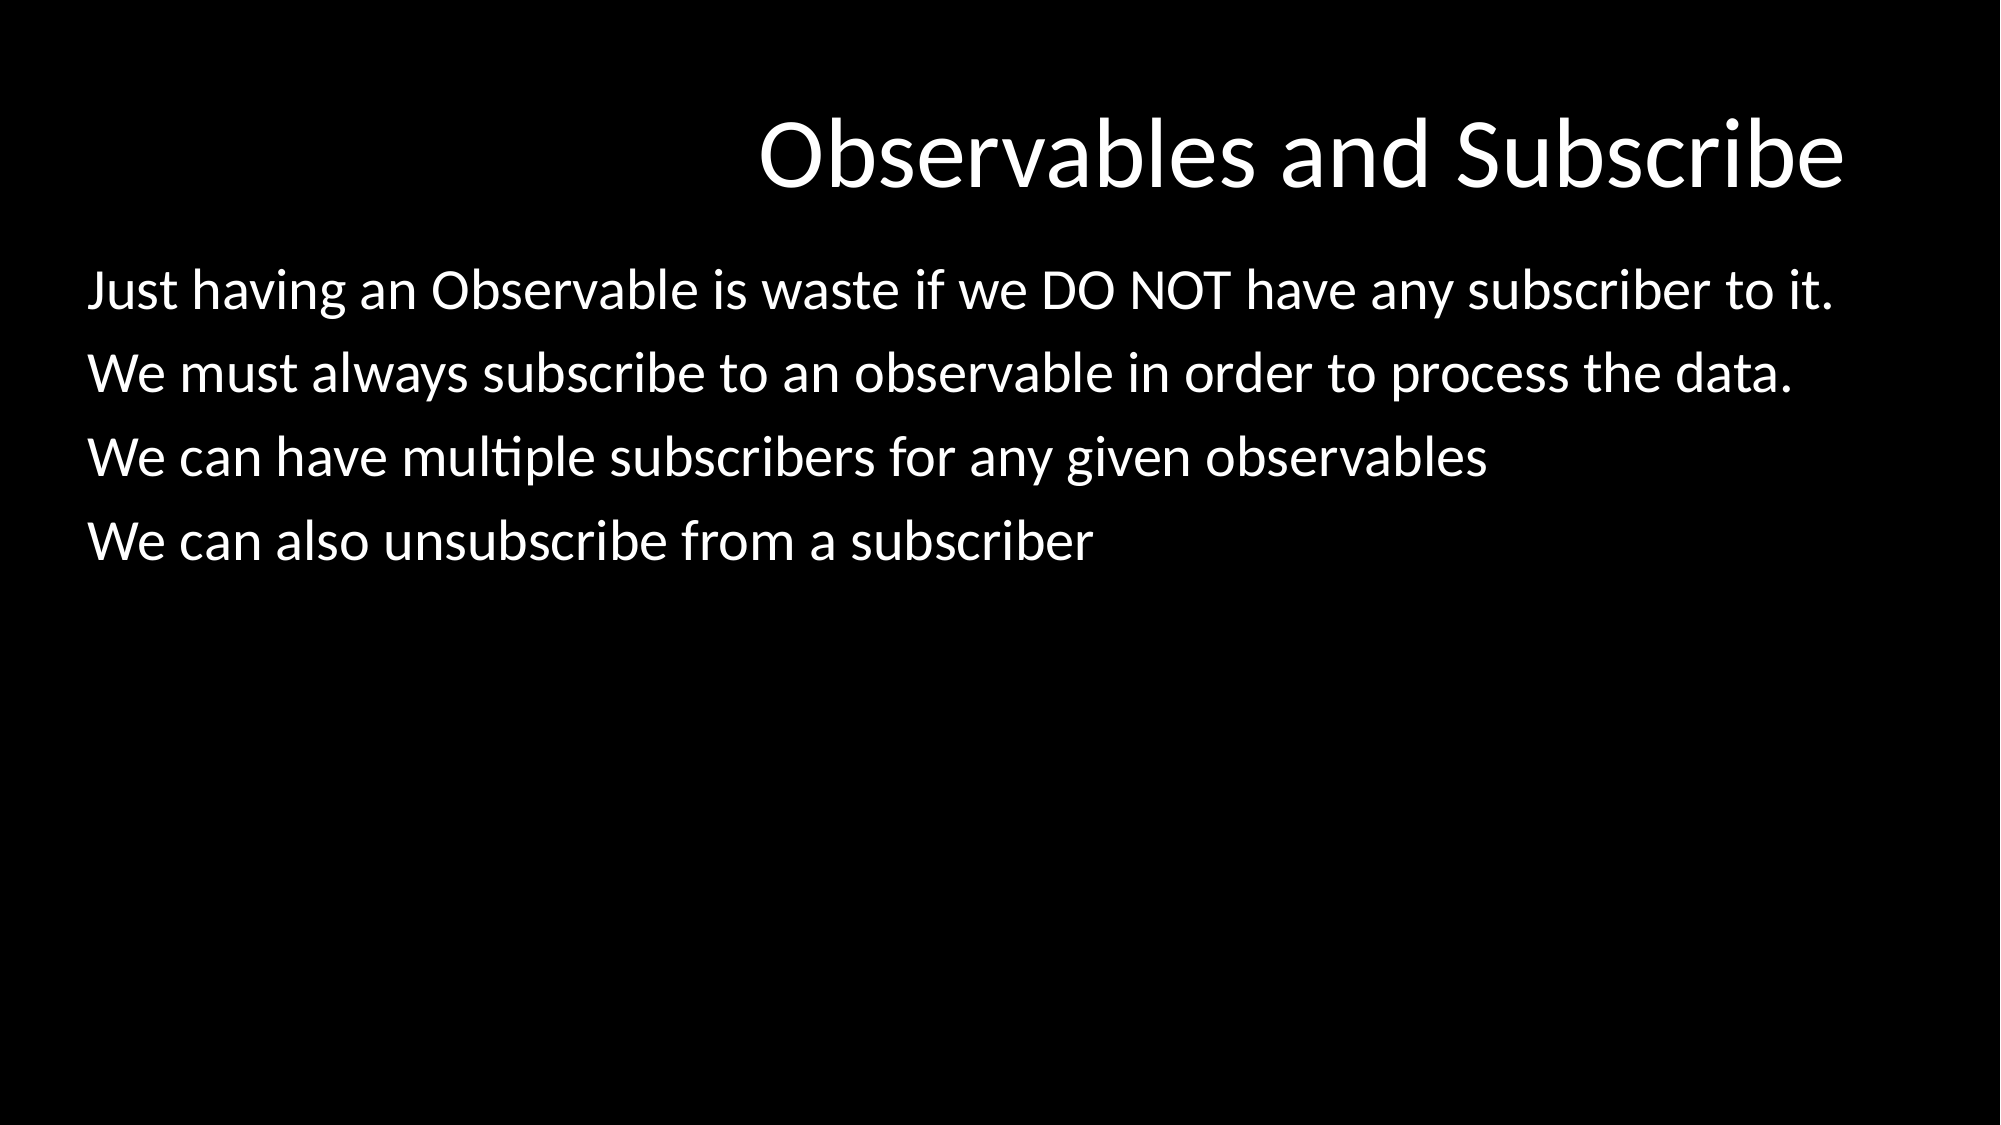

# Observables and Subscribe
Just having an Observable is waste if we DO NOT have any subscriber to it.
We must always subscribe to an observable in order to process the data.
We can have multiple subscribers for any given observables
We can also unsubscribe from a subscriber